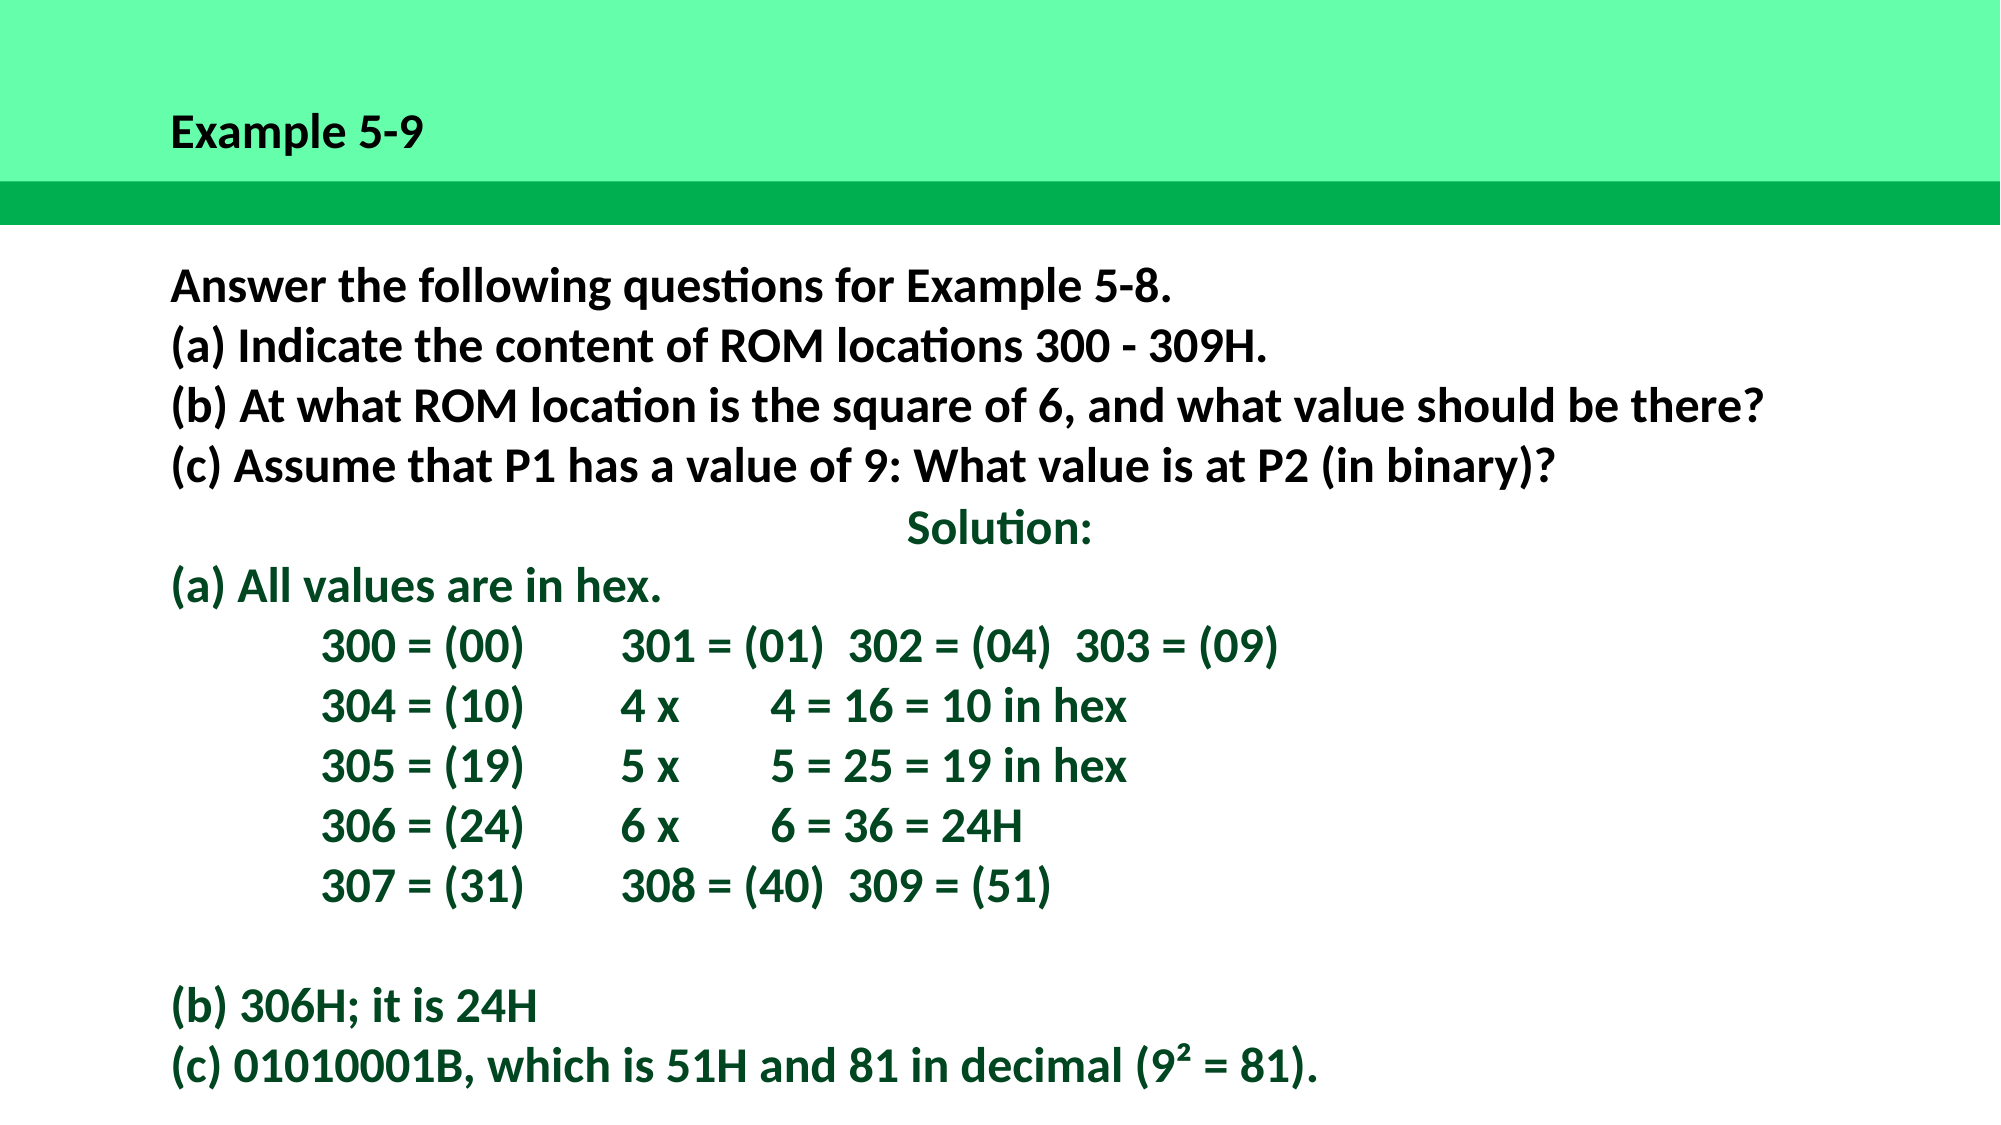

Example 5-9
Answer the following questions for Example 5-8.
(a) Indicate the content of ROM locations 300 - 309H.
(b) At what ROM location is the square of 6, and what value should be there?
(c) Assume that P1 has a value of 9: What value is at P2 (in binary)?
Solution:
(a) All values are in hex.
	300 = (00)	301 = (01)  302 = (04)  303 = (09)
	304 = (10)	4 x	4 = 16 = 10 in hex
	305 = (19)	5 x	5 = 25 = 19 in hex
	306 = (24)	6 x	6 = 36 = 24H
	307 = (31)	308 = (40)  309 = (51)

(b) 306H; it is 24H
(c) 01010001B, which is 51H and 81 in decimal (9² = 81).